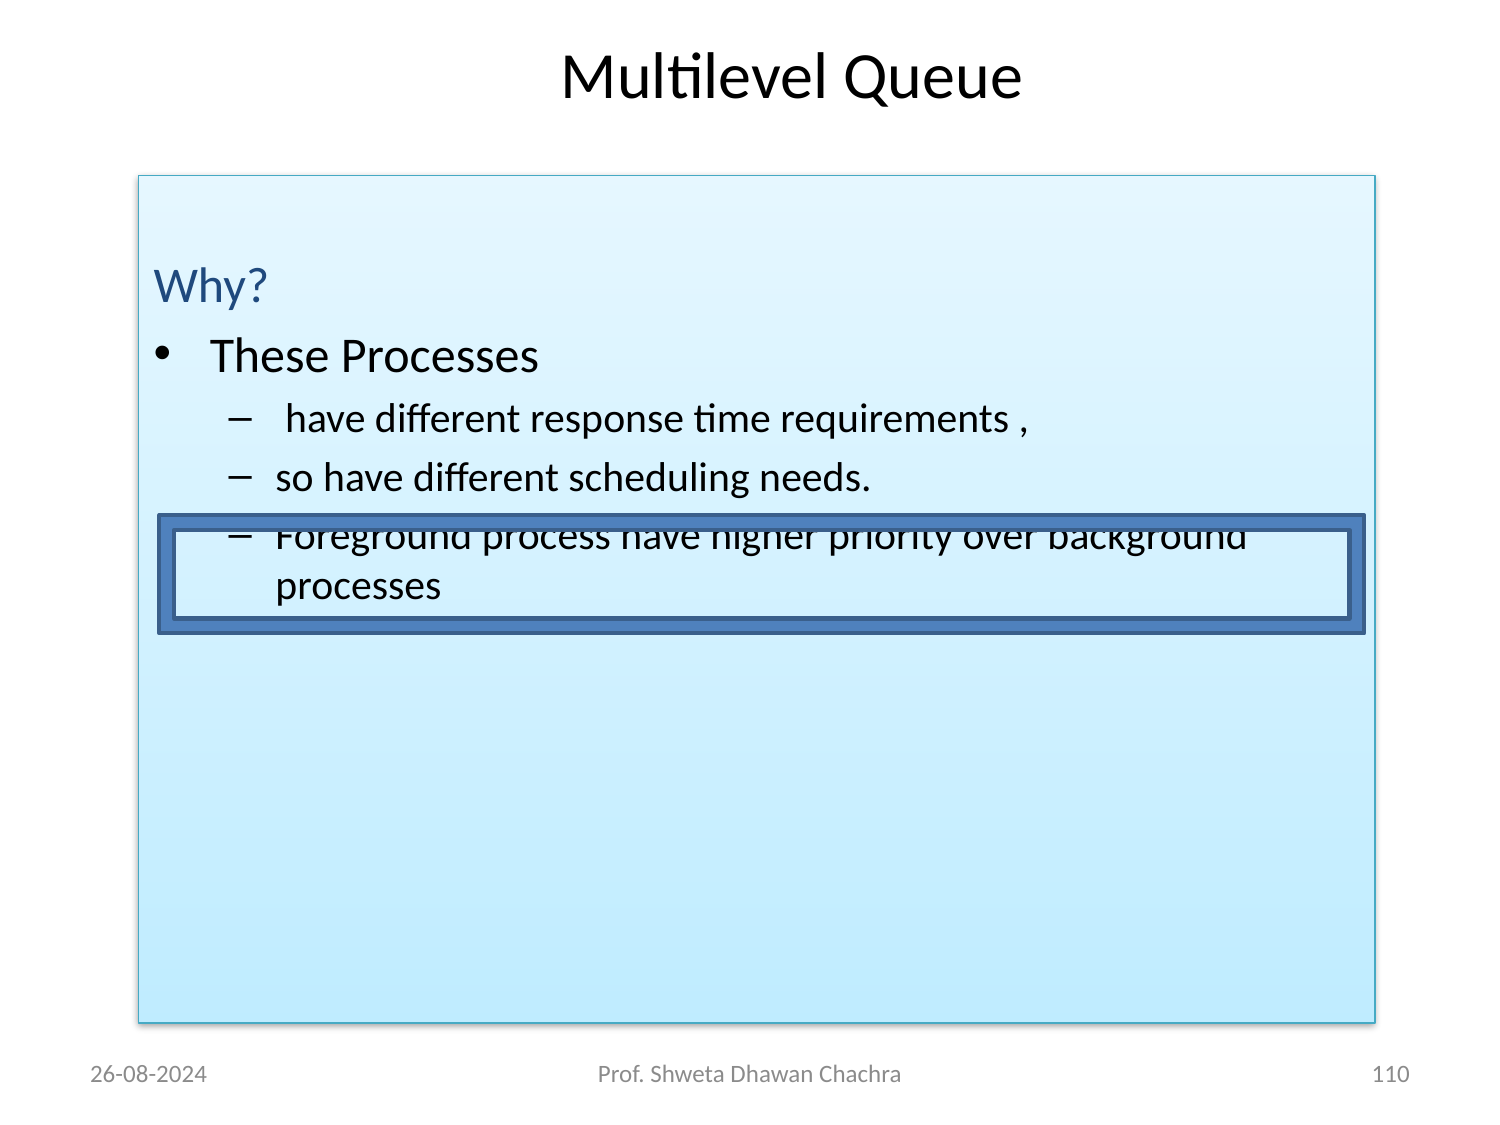

# Multilevel Queue

Why?
These Processes
 have different response time requirements ,
so have different scheduling needs.
Foreground process have higher priority over background processes

26-08-2024
Prof. Shweta Dhawan Chachra
110